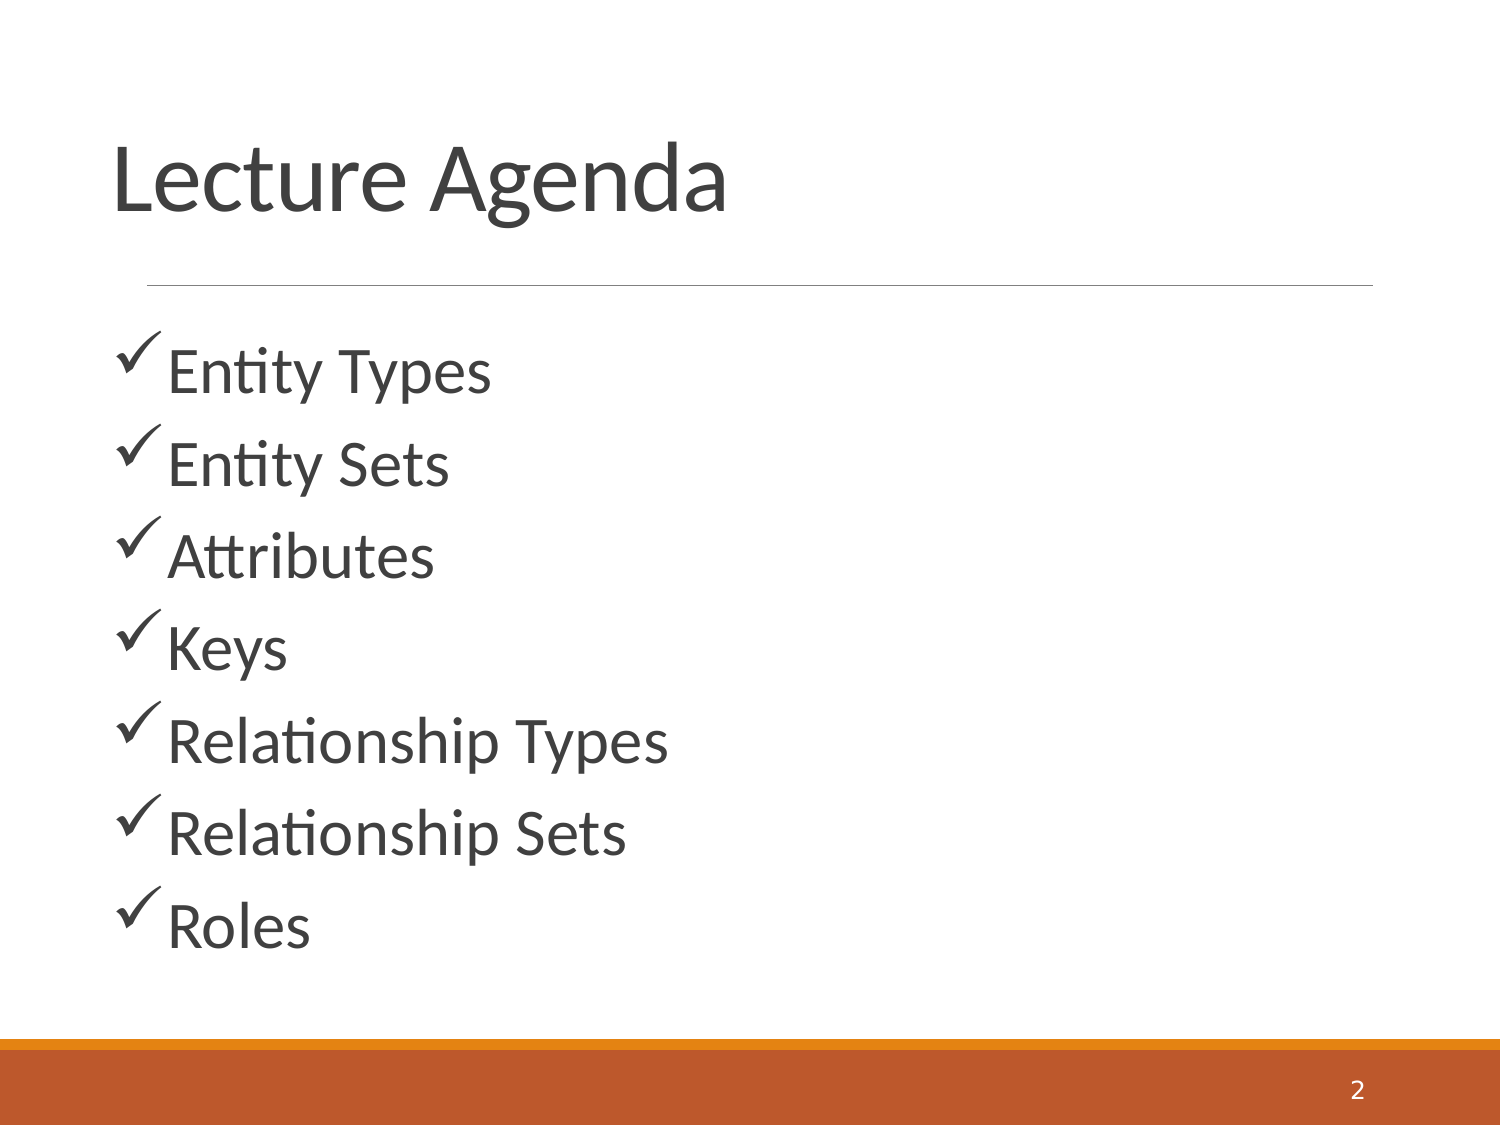

# Lecture Agenda
Entity Types
Entity Sets
Attributes
Keys
Relationship Types
Relationship Sets
Roles

2